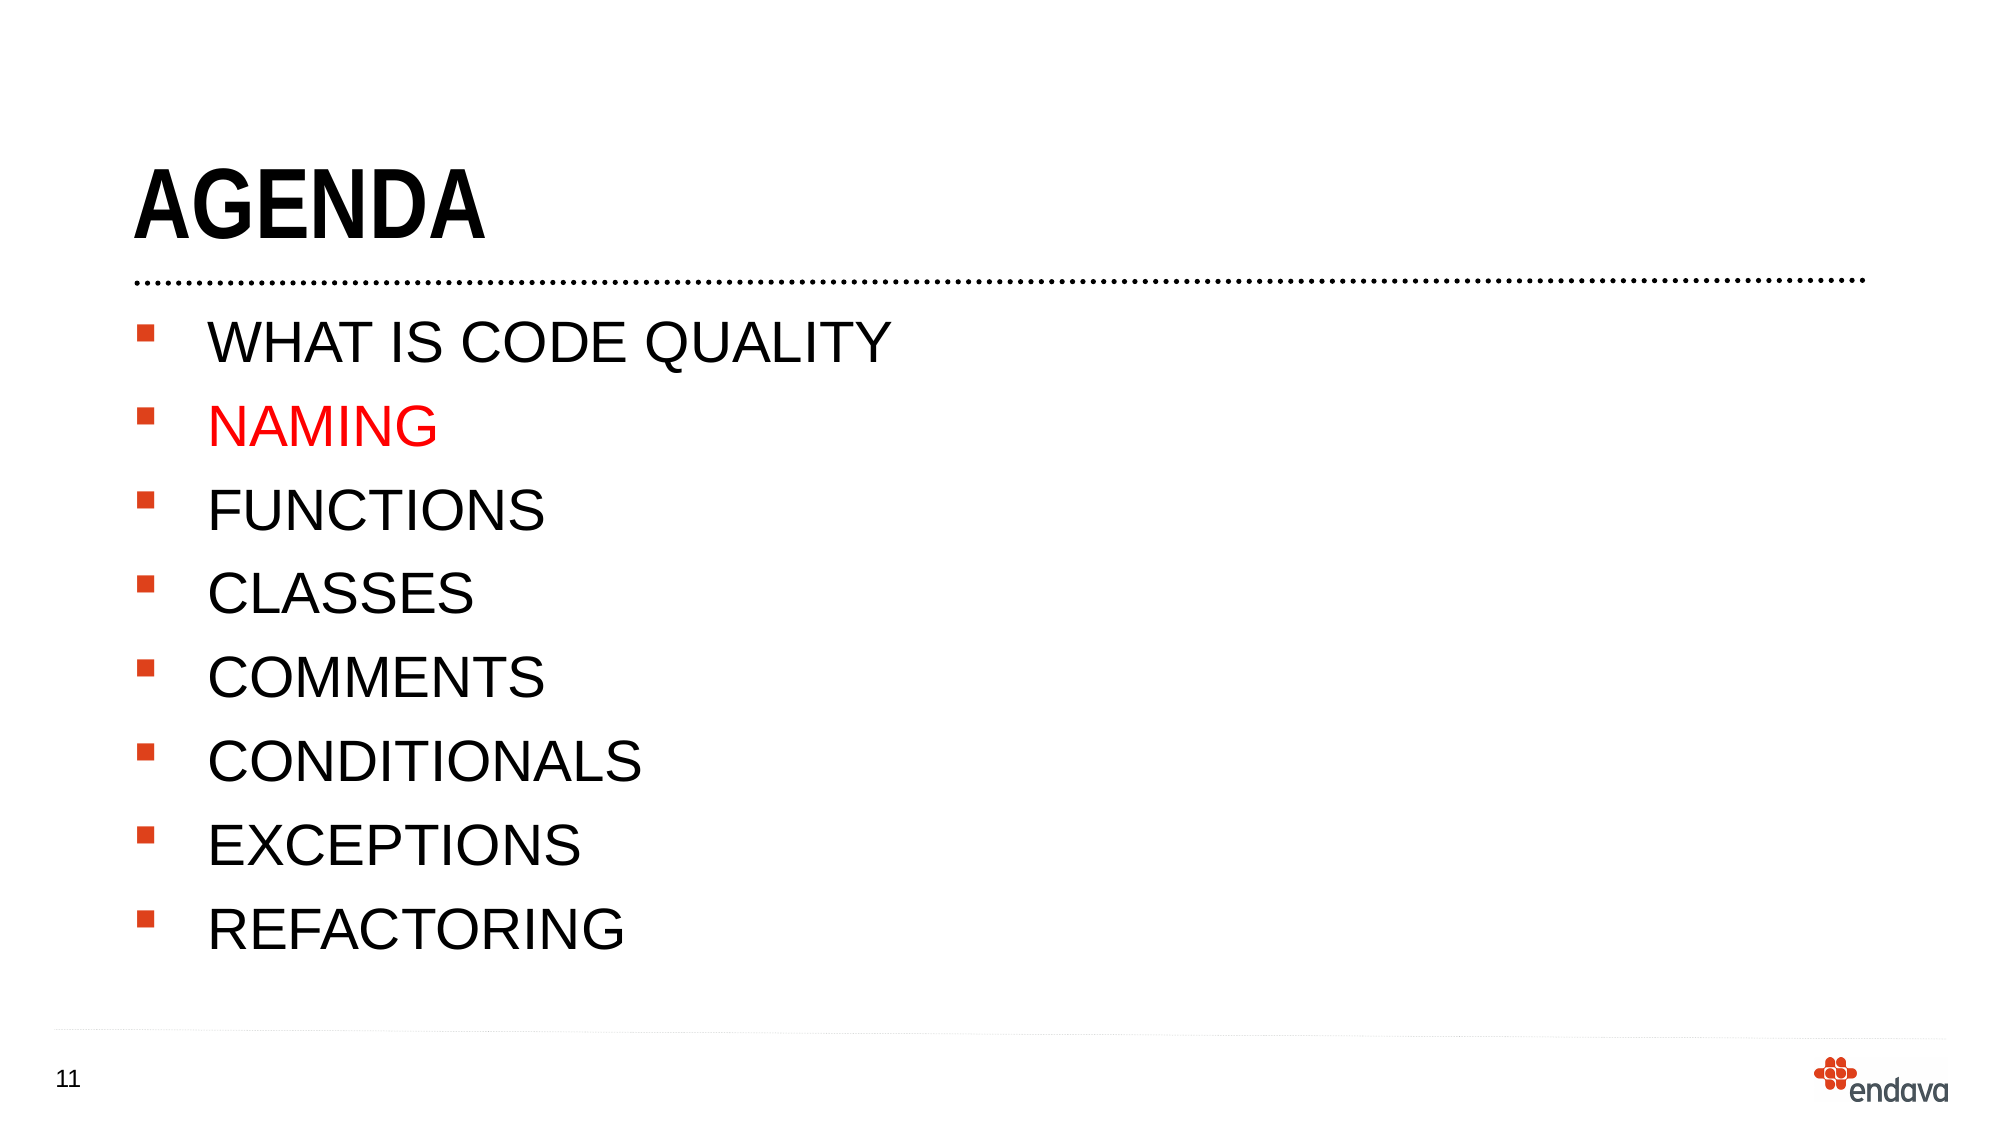

# agenda
What is code quality
NAMING
Functions
Classes
Comments
CONDITIONALS
Exceptions
REFACTORING